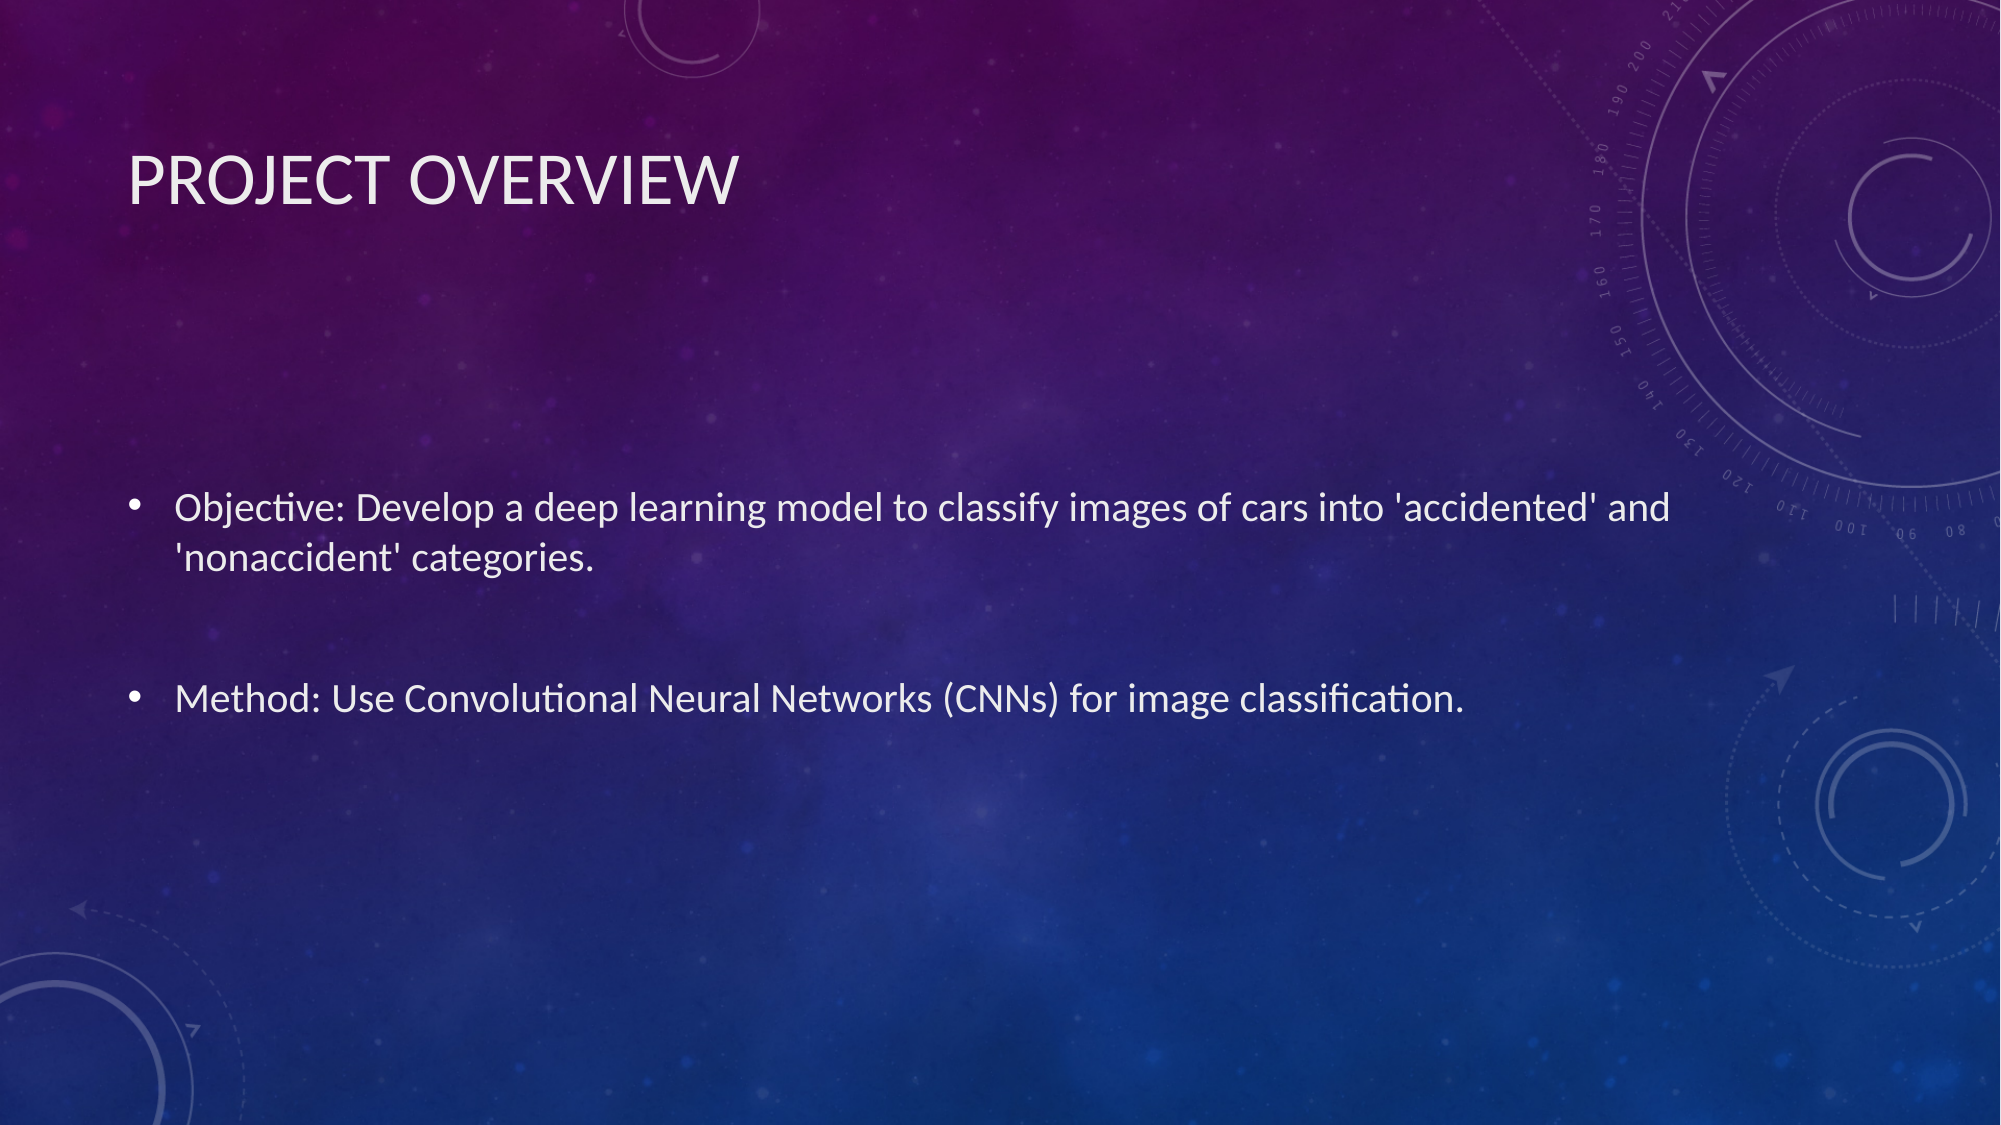

# Project Overview

Objective: Develop a deep learning model to classify images of cars into 'accidented' and 'nonaccident' categories.

Method: Use Convolutional Neural Networks (CNNs) for image classification.